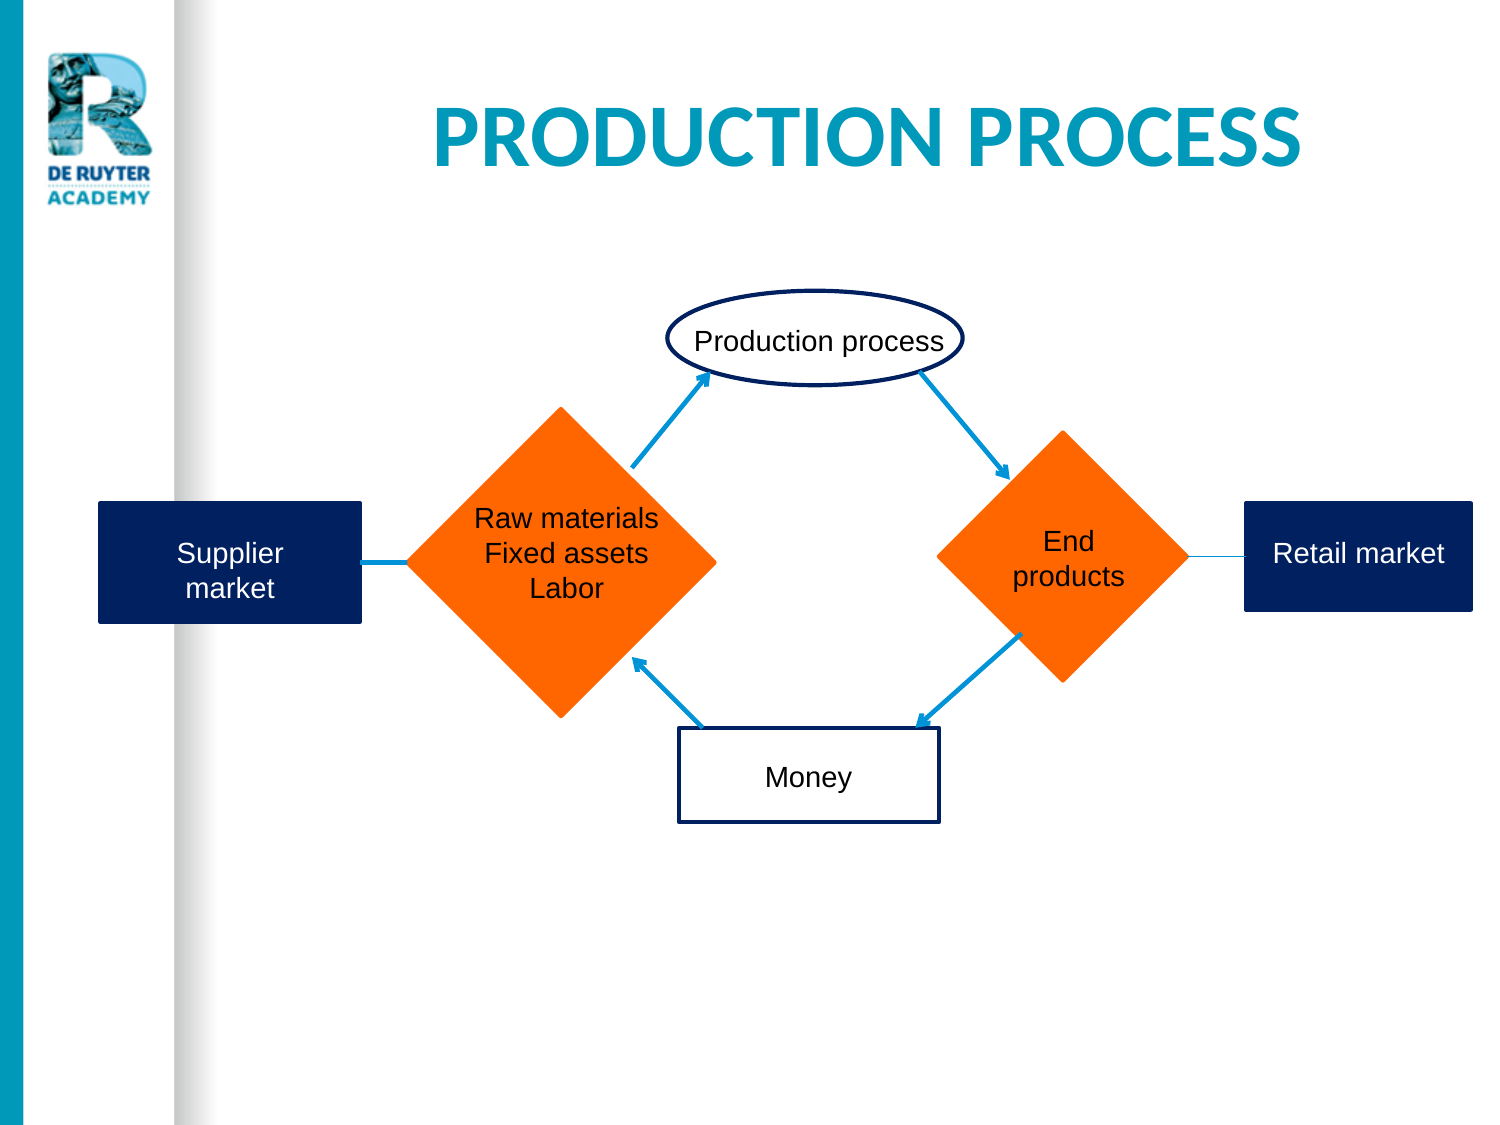

# Production process

Production process

Raw materials
Fixed assets
Labor

End products
Supplier market
Retail market

Money